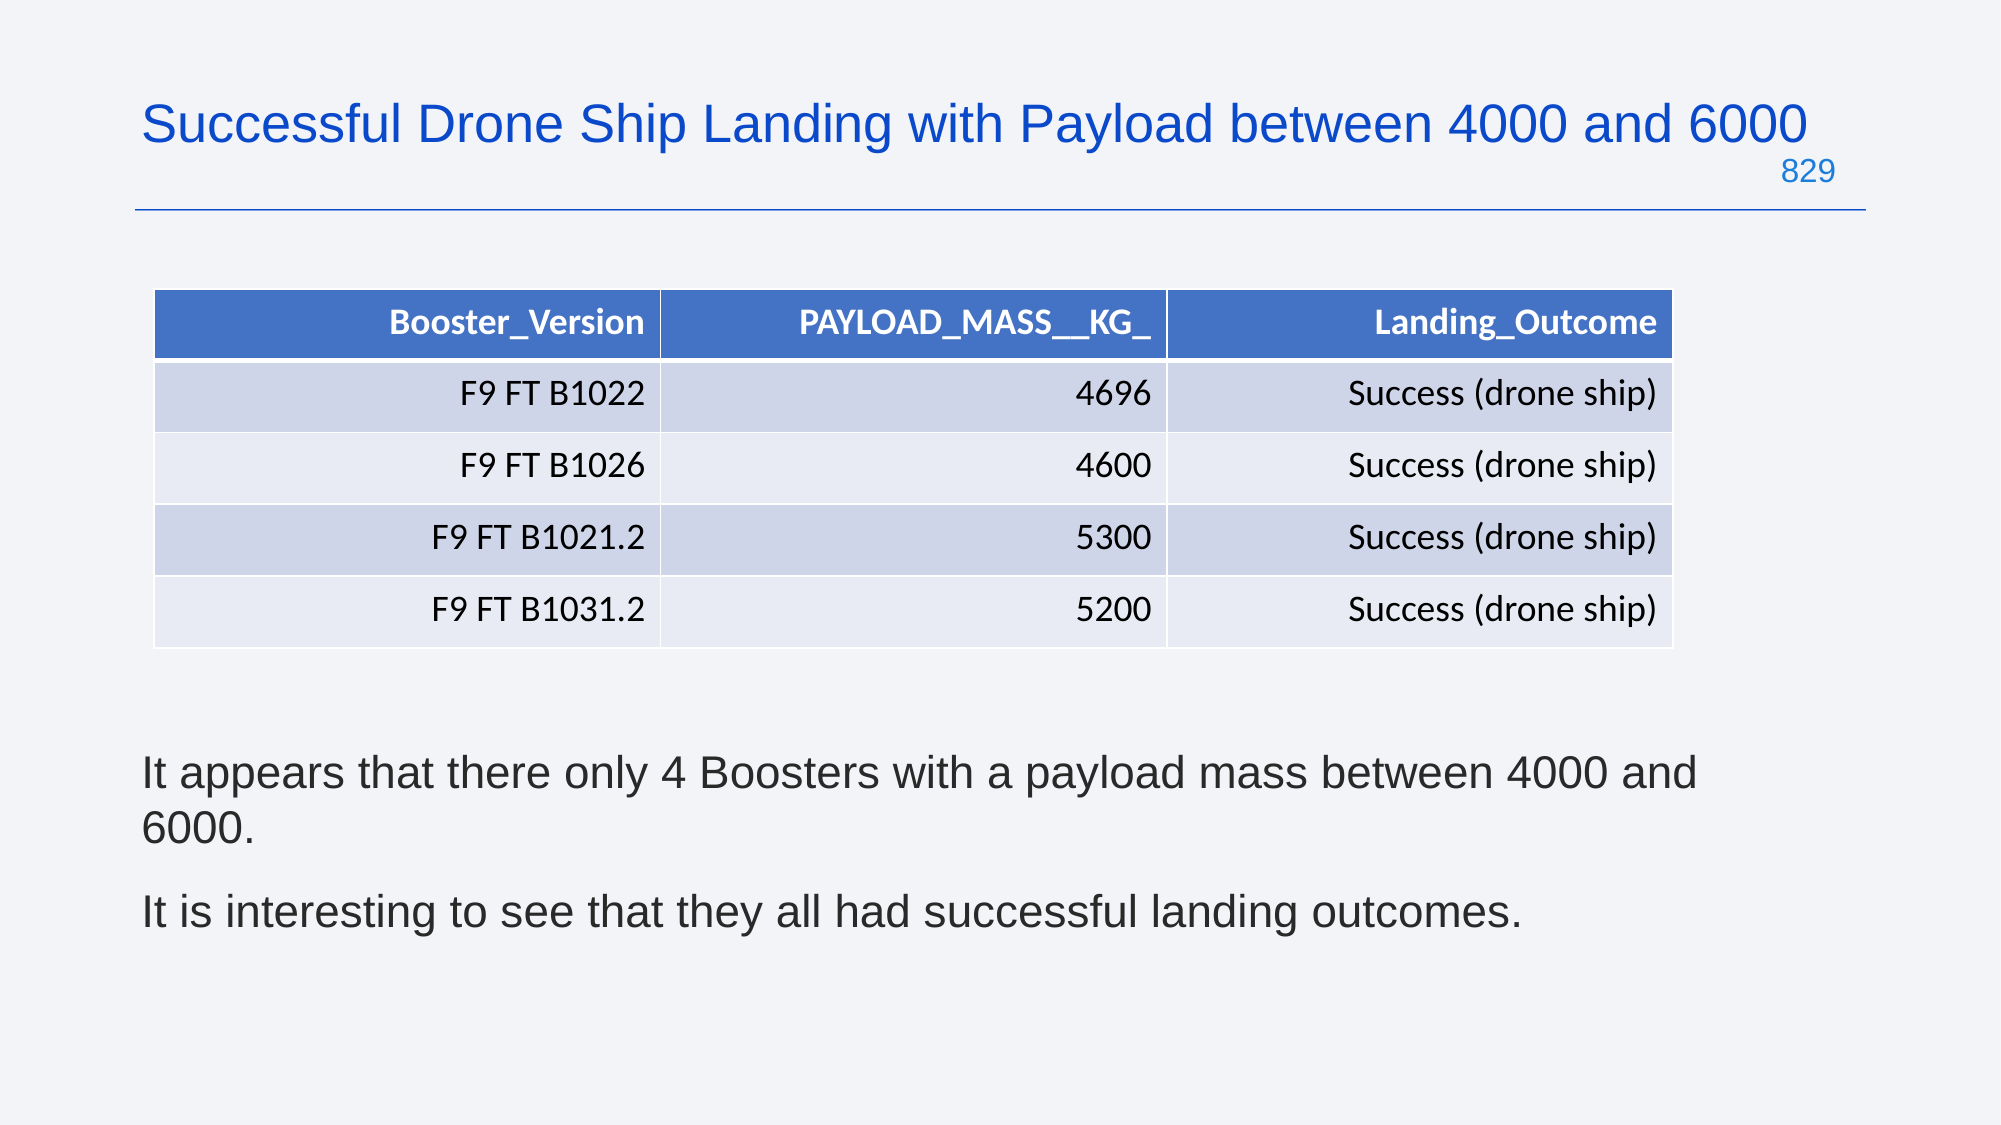

Successful Drone Ship Landing with Payload between 4000 and 6000

829
| Booster\_Version | PAYLOAD\_MASS\_\_KG\_ | Landing\_Outcome |
| --- | --- | --- |
| F9 FT B1022 | 4696 | Success (drone ship) |
| F9 FT B1026 | 4600 | Success (drone ship) |
| F9 FT B1021.2 | 5300 | Success (drone ship) |
| F9 FT B1031.2 | 5200 | Success (drone ship) |
It appears that there only 4 Boosters with a payload mass between 4000 and 6000.
It is interesting to see that they all had successful landing outcomes.